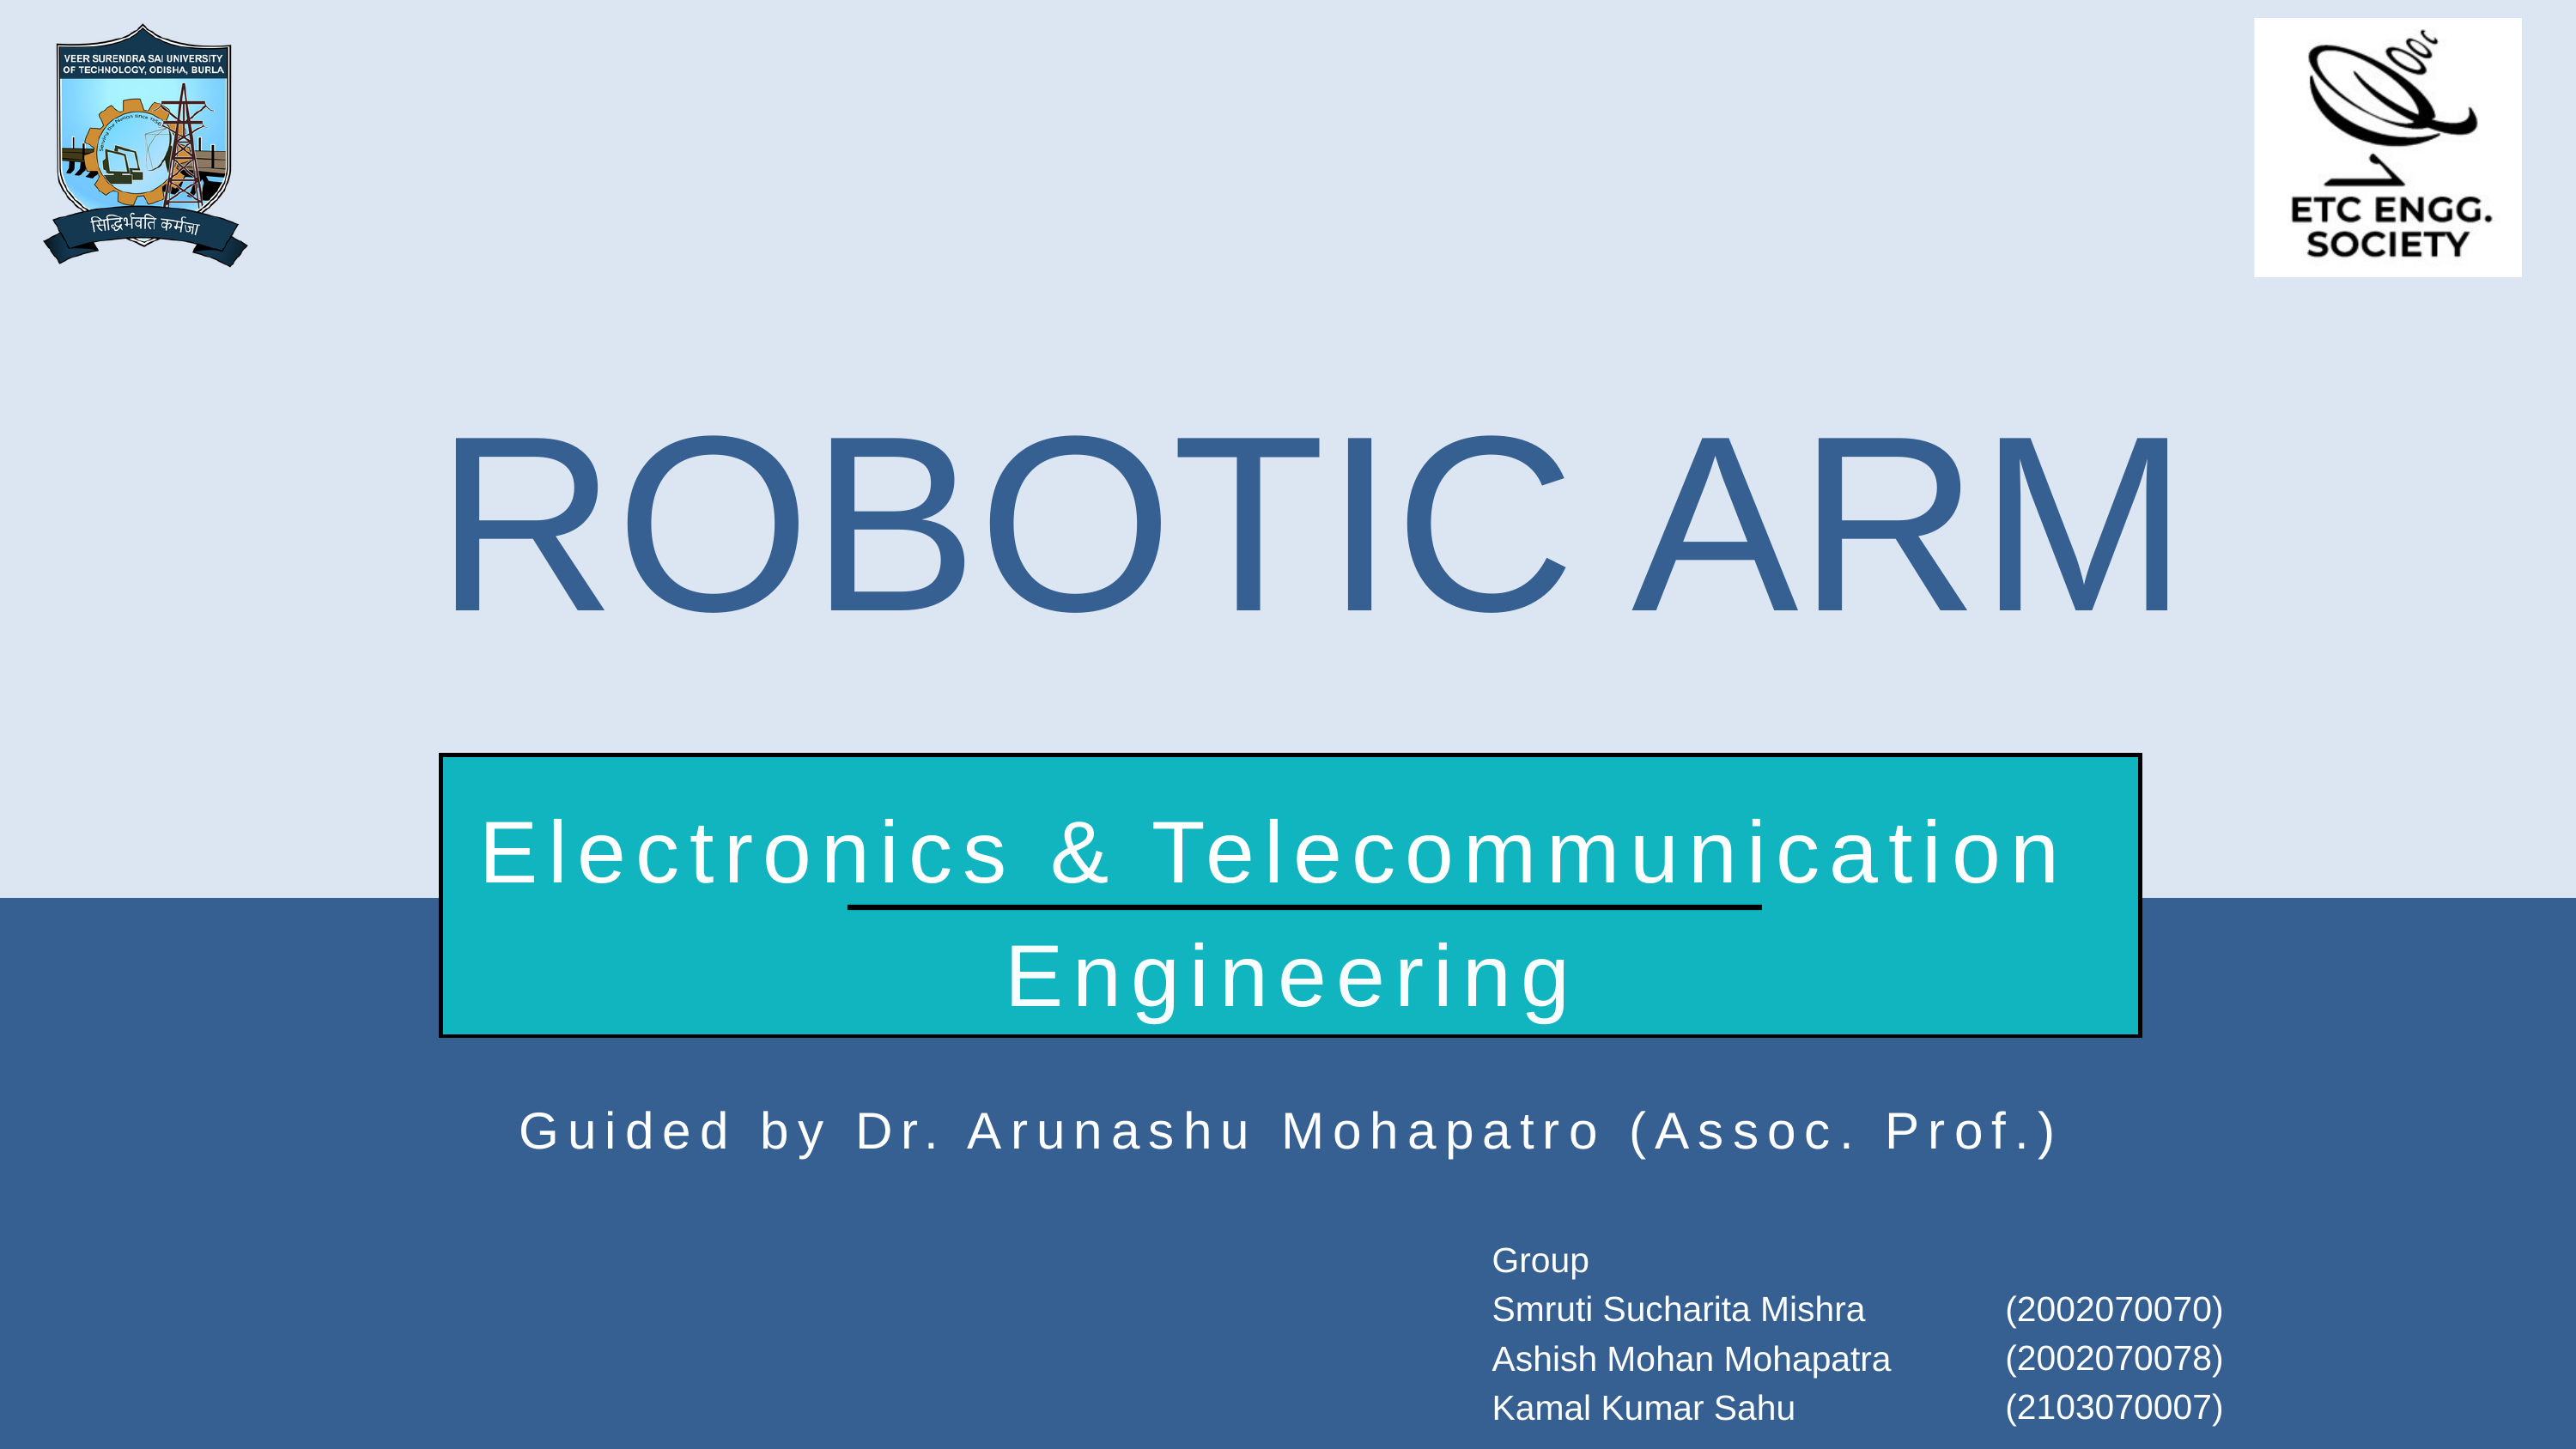

ROBOTIC ARM

Electronics & Telecommunication
Engineering

Guided by Dr. Arunashu Mohapatro (Assoc. Prof.)
Group
Smruti Sucharita Mishra
Ashish Mohan Mohapatra
Kamal Kumar Sahu
(2002070070)
(2002070078)
(2103070007)